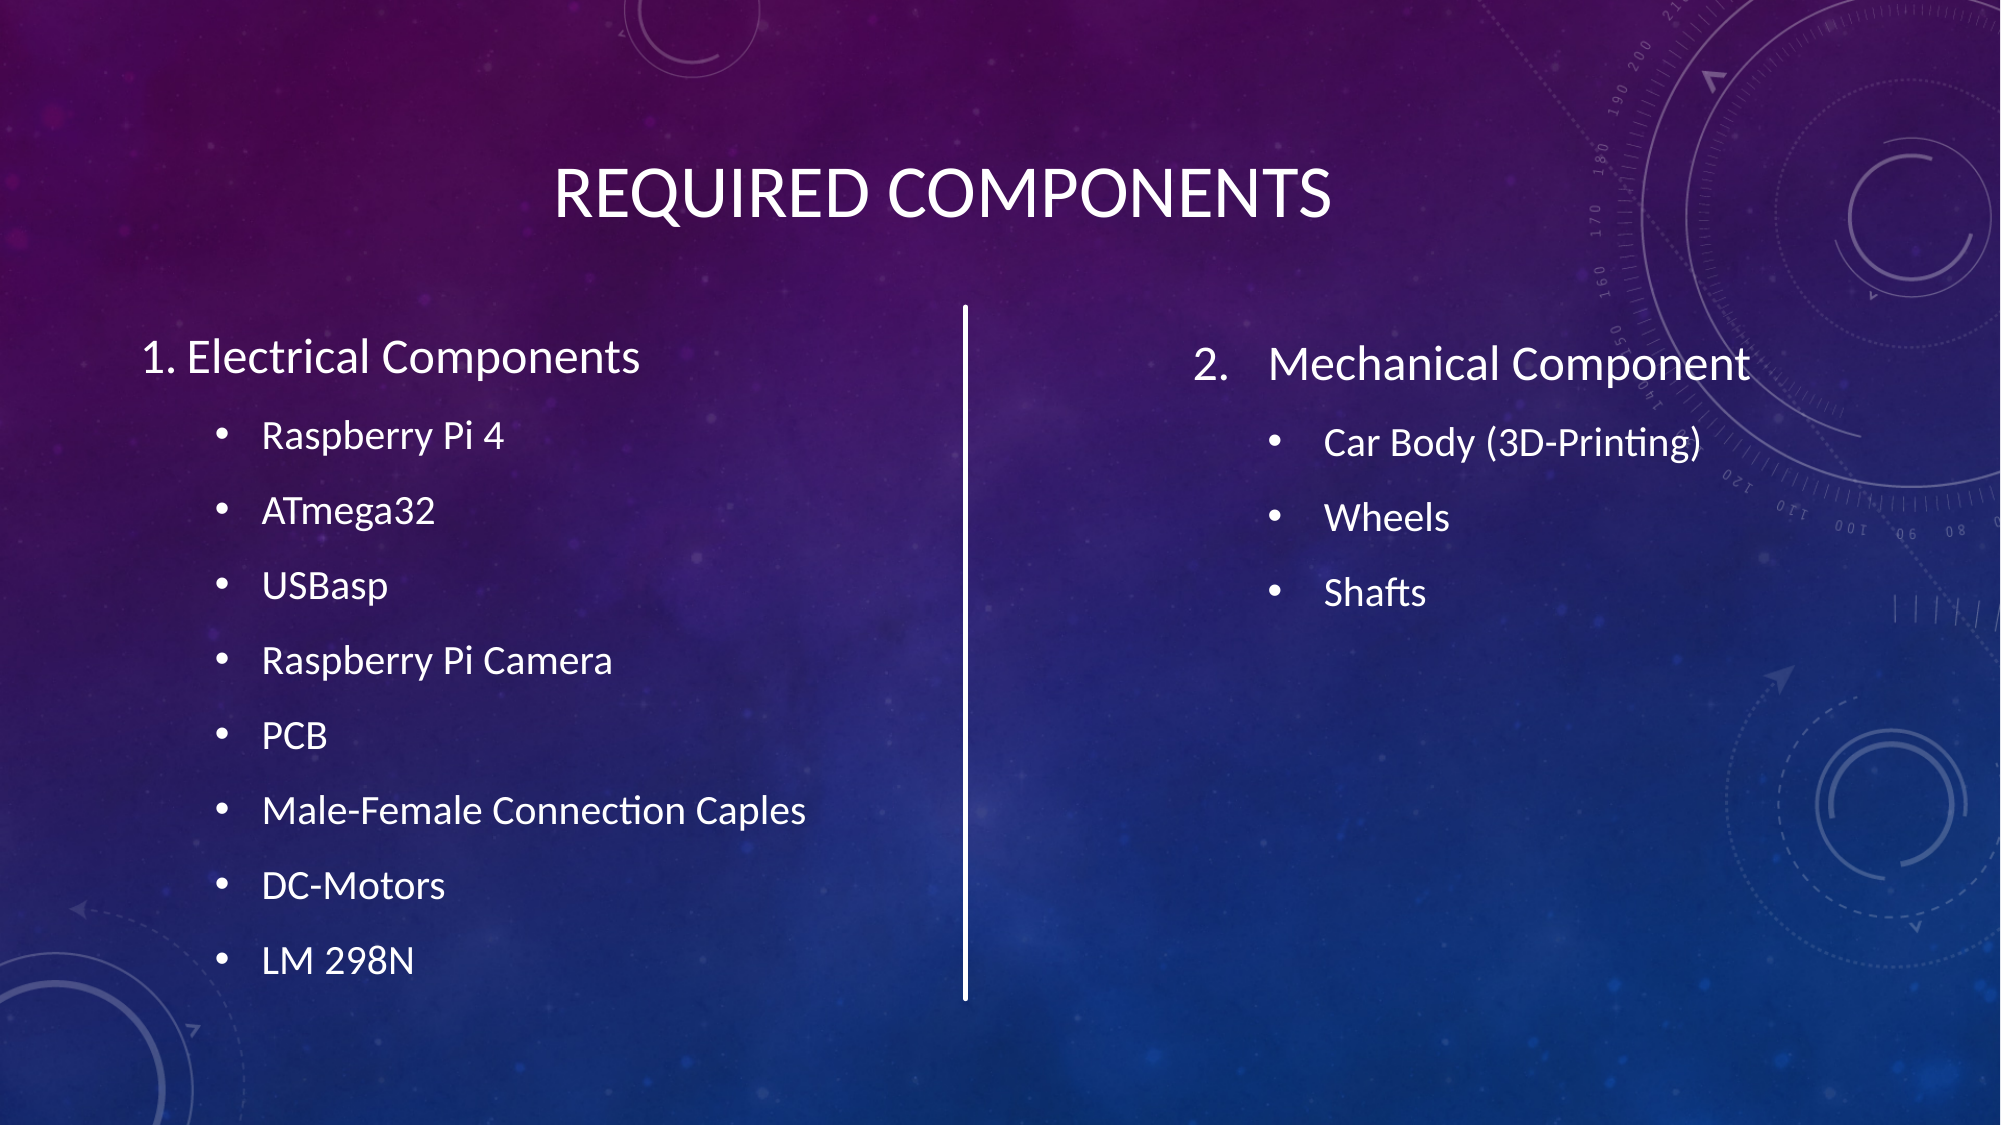

# Required components
Mechanical Component
Car Body (3D-Printing)
Wheels
Shafts
Electrical Components
Raspberry Pi 4
ATmega32
USBasp
Raspberry Pi Camera
PCB
Male-Female Connection Caples
DC-Motors
LM 298N